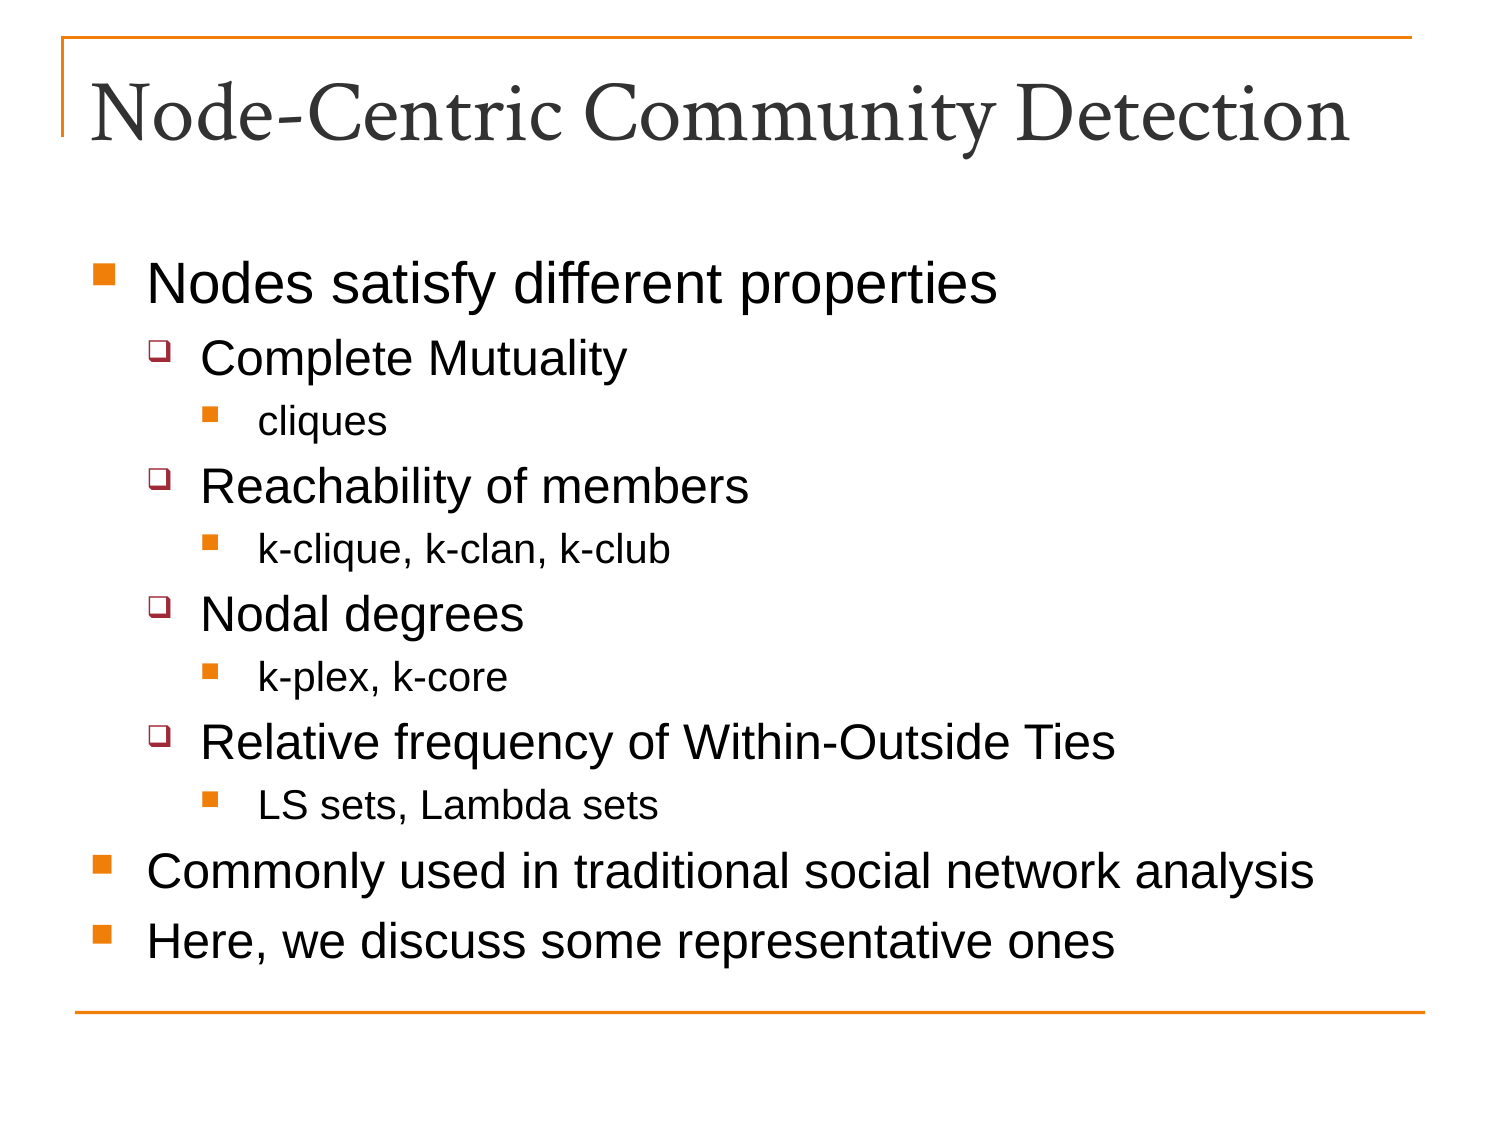

# Node-Centric Community Detection
Nodes satisfy different properties
Complete Mutuality
cliques
Reachability of members
k-clique, k-clan, k-club
Nodal degrees
k-plex, k-core
Relative frequency of Within-Outside Ties
LS sets, Lambda sets
Commonly used in traditional social network analysis
Here, we discuss some representative ones